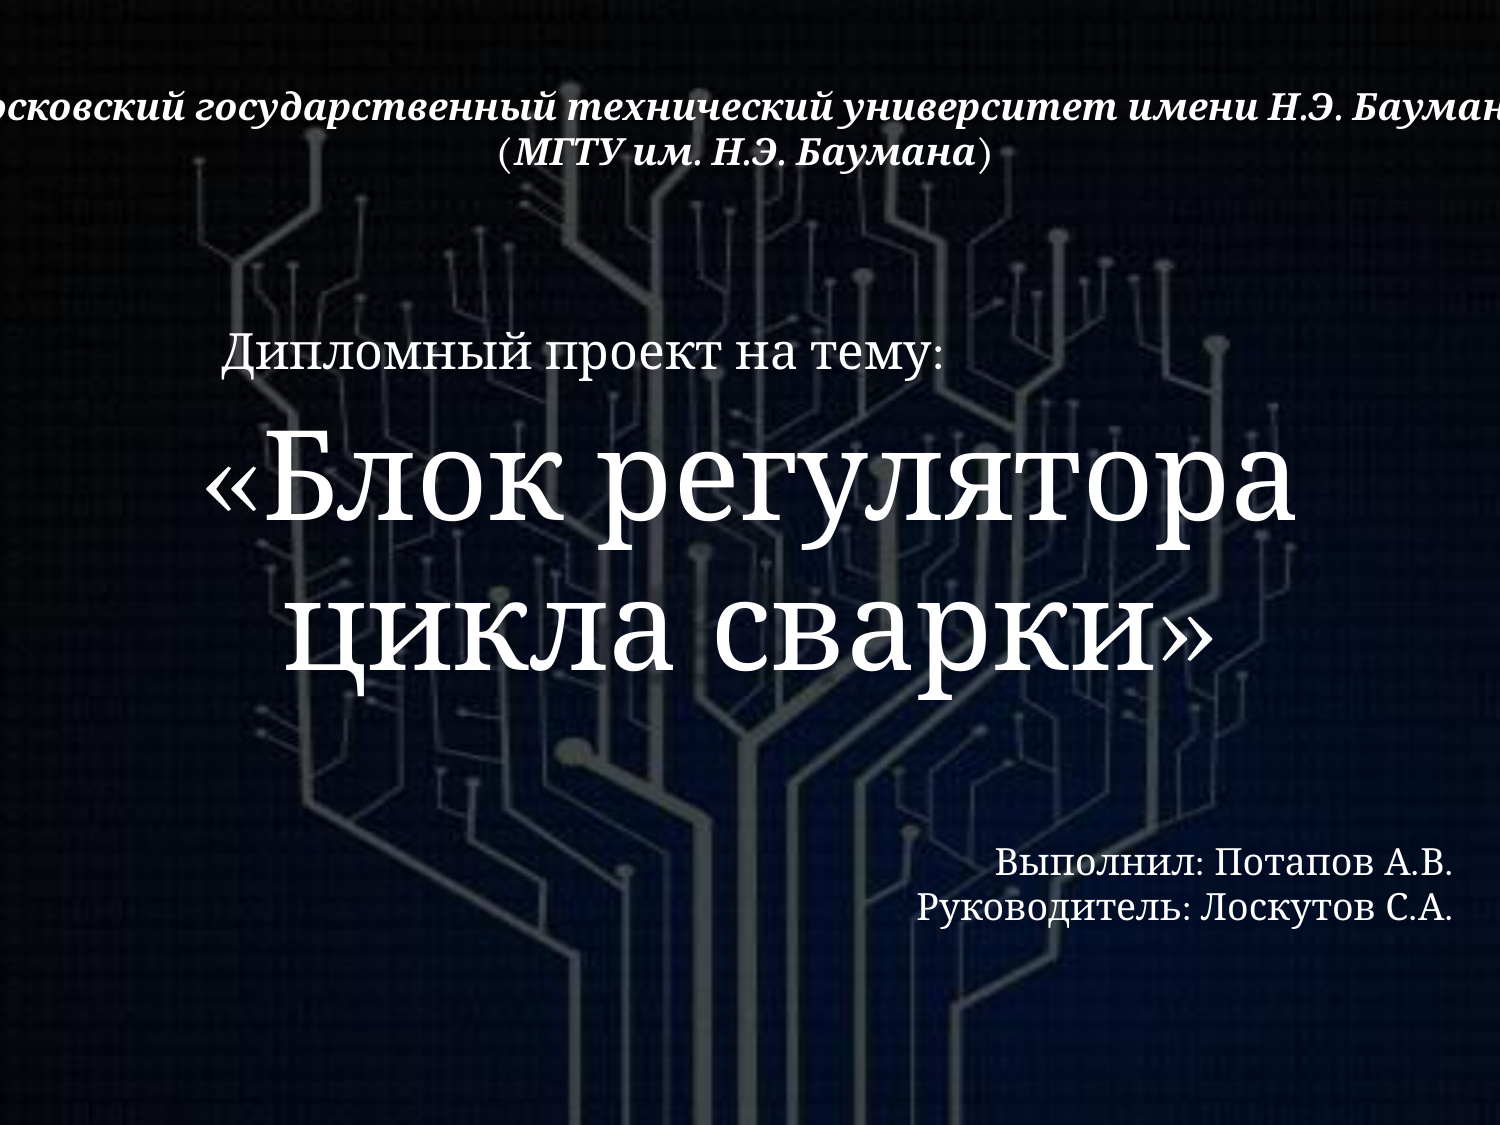

«Московский государственный технический университет имени Н.Э. Баумана»
(МГТУ им. Н.Э. Баумана)

Дипломный проект на тему:
# «Блок регулятора цикла сварки»
Выполнил: Потапов А.В.
Руководитель: Лоскутов С.А.